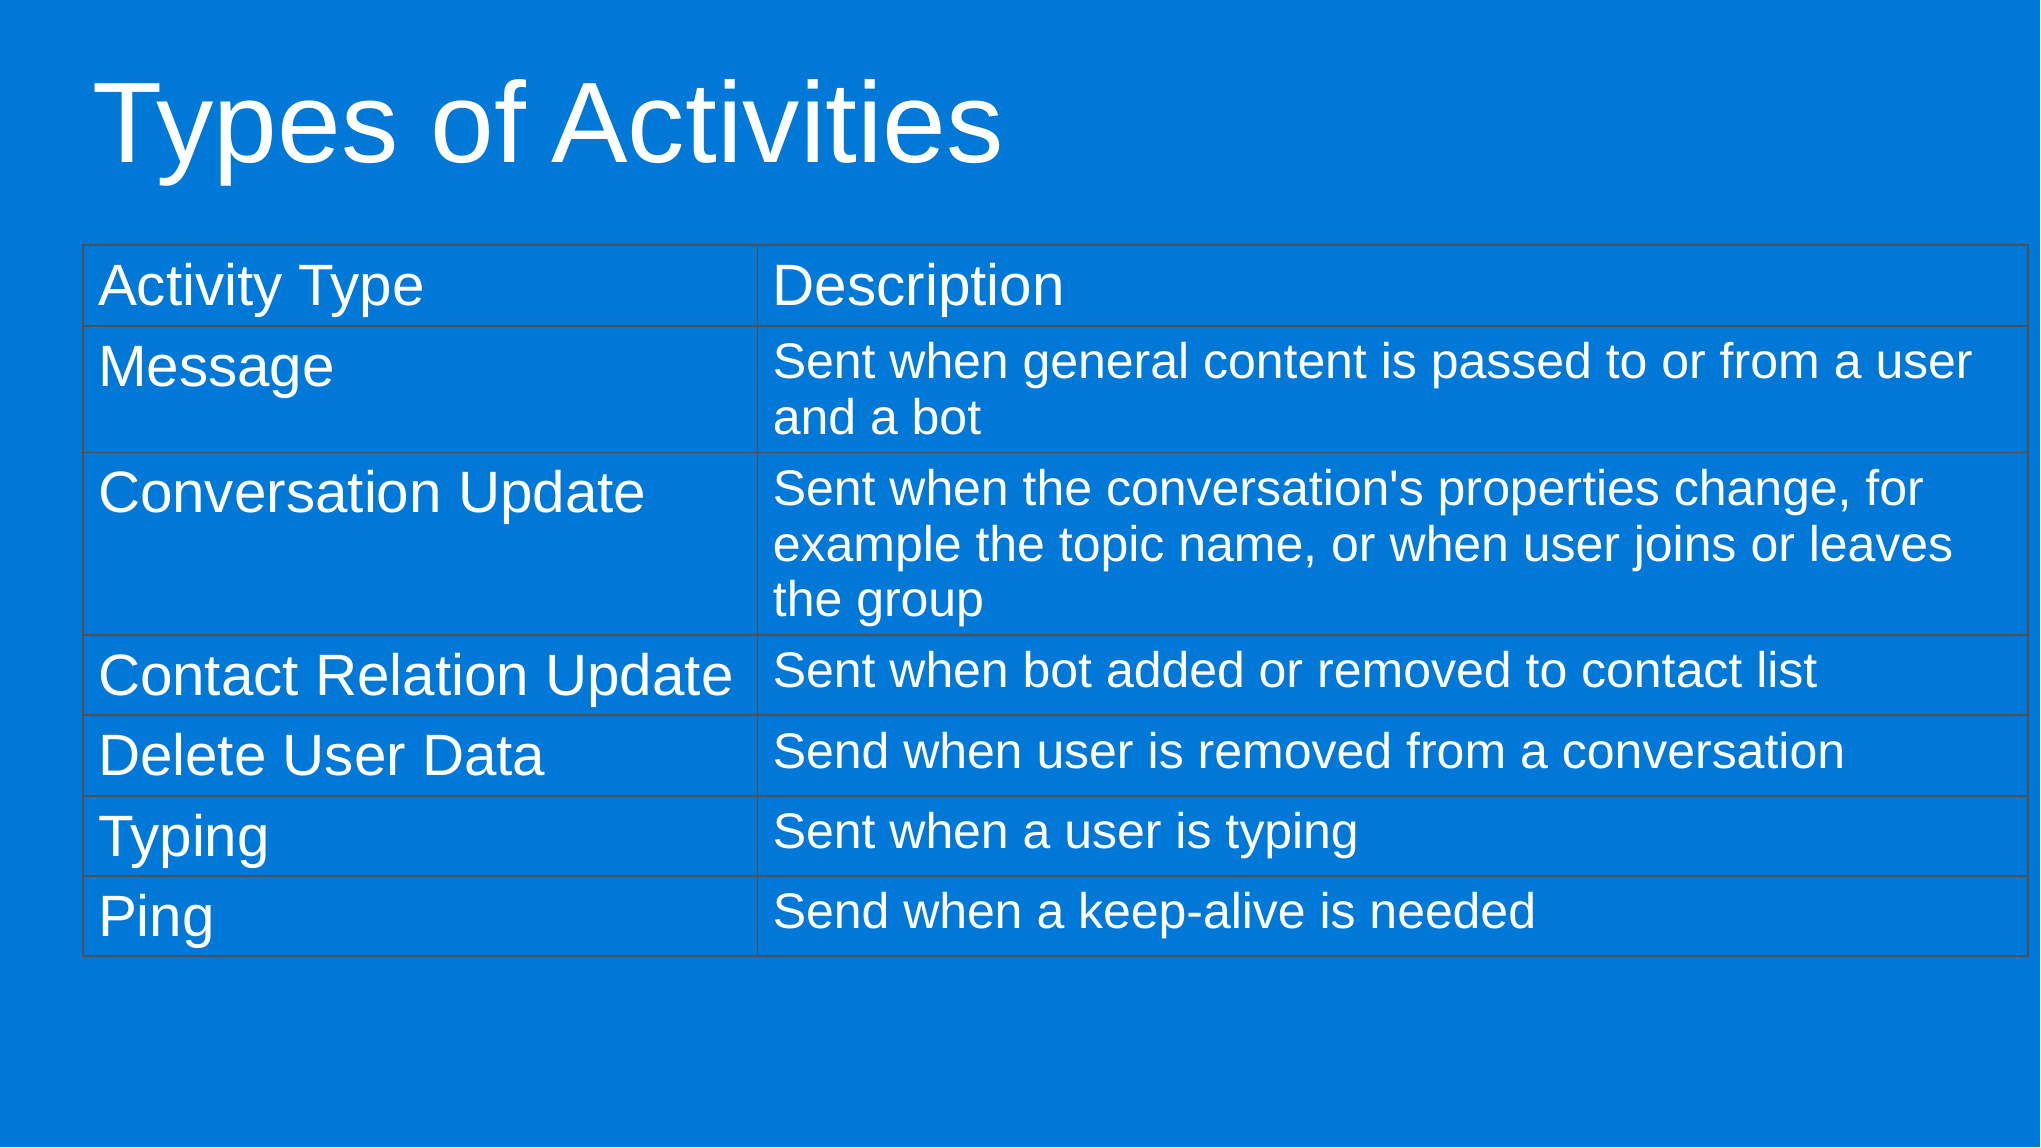

Types of Activities
| Activity Type | Description |
| --- | --- |
| Message | Sent when general content is passed to or from a user and a bot |
| Conversation Update | Sent when the conversation's properties change, for example the topic name, or when user joins or leaves the group |
| Contact Relation Update | Sent when bot added or removed to contact list |
| Delete User Data | Send when user is removed from a conversation |
| Typing | Sent when a user is typing |
| Ping | Send when a keep-alive is needed |